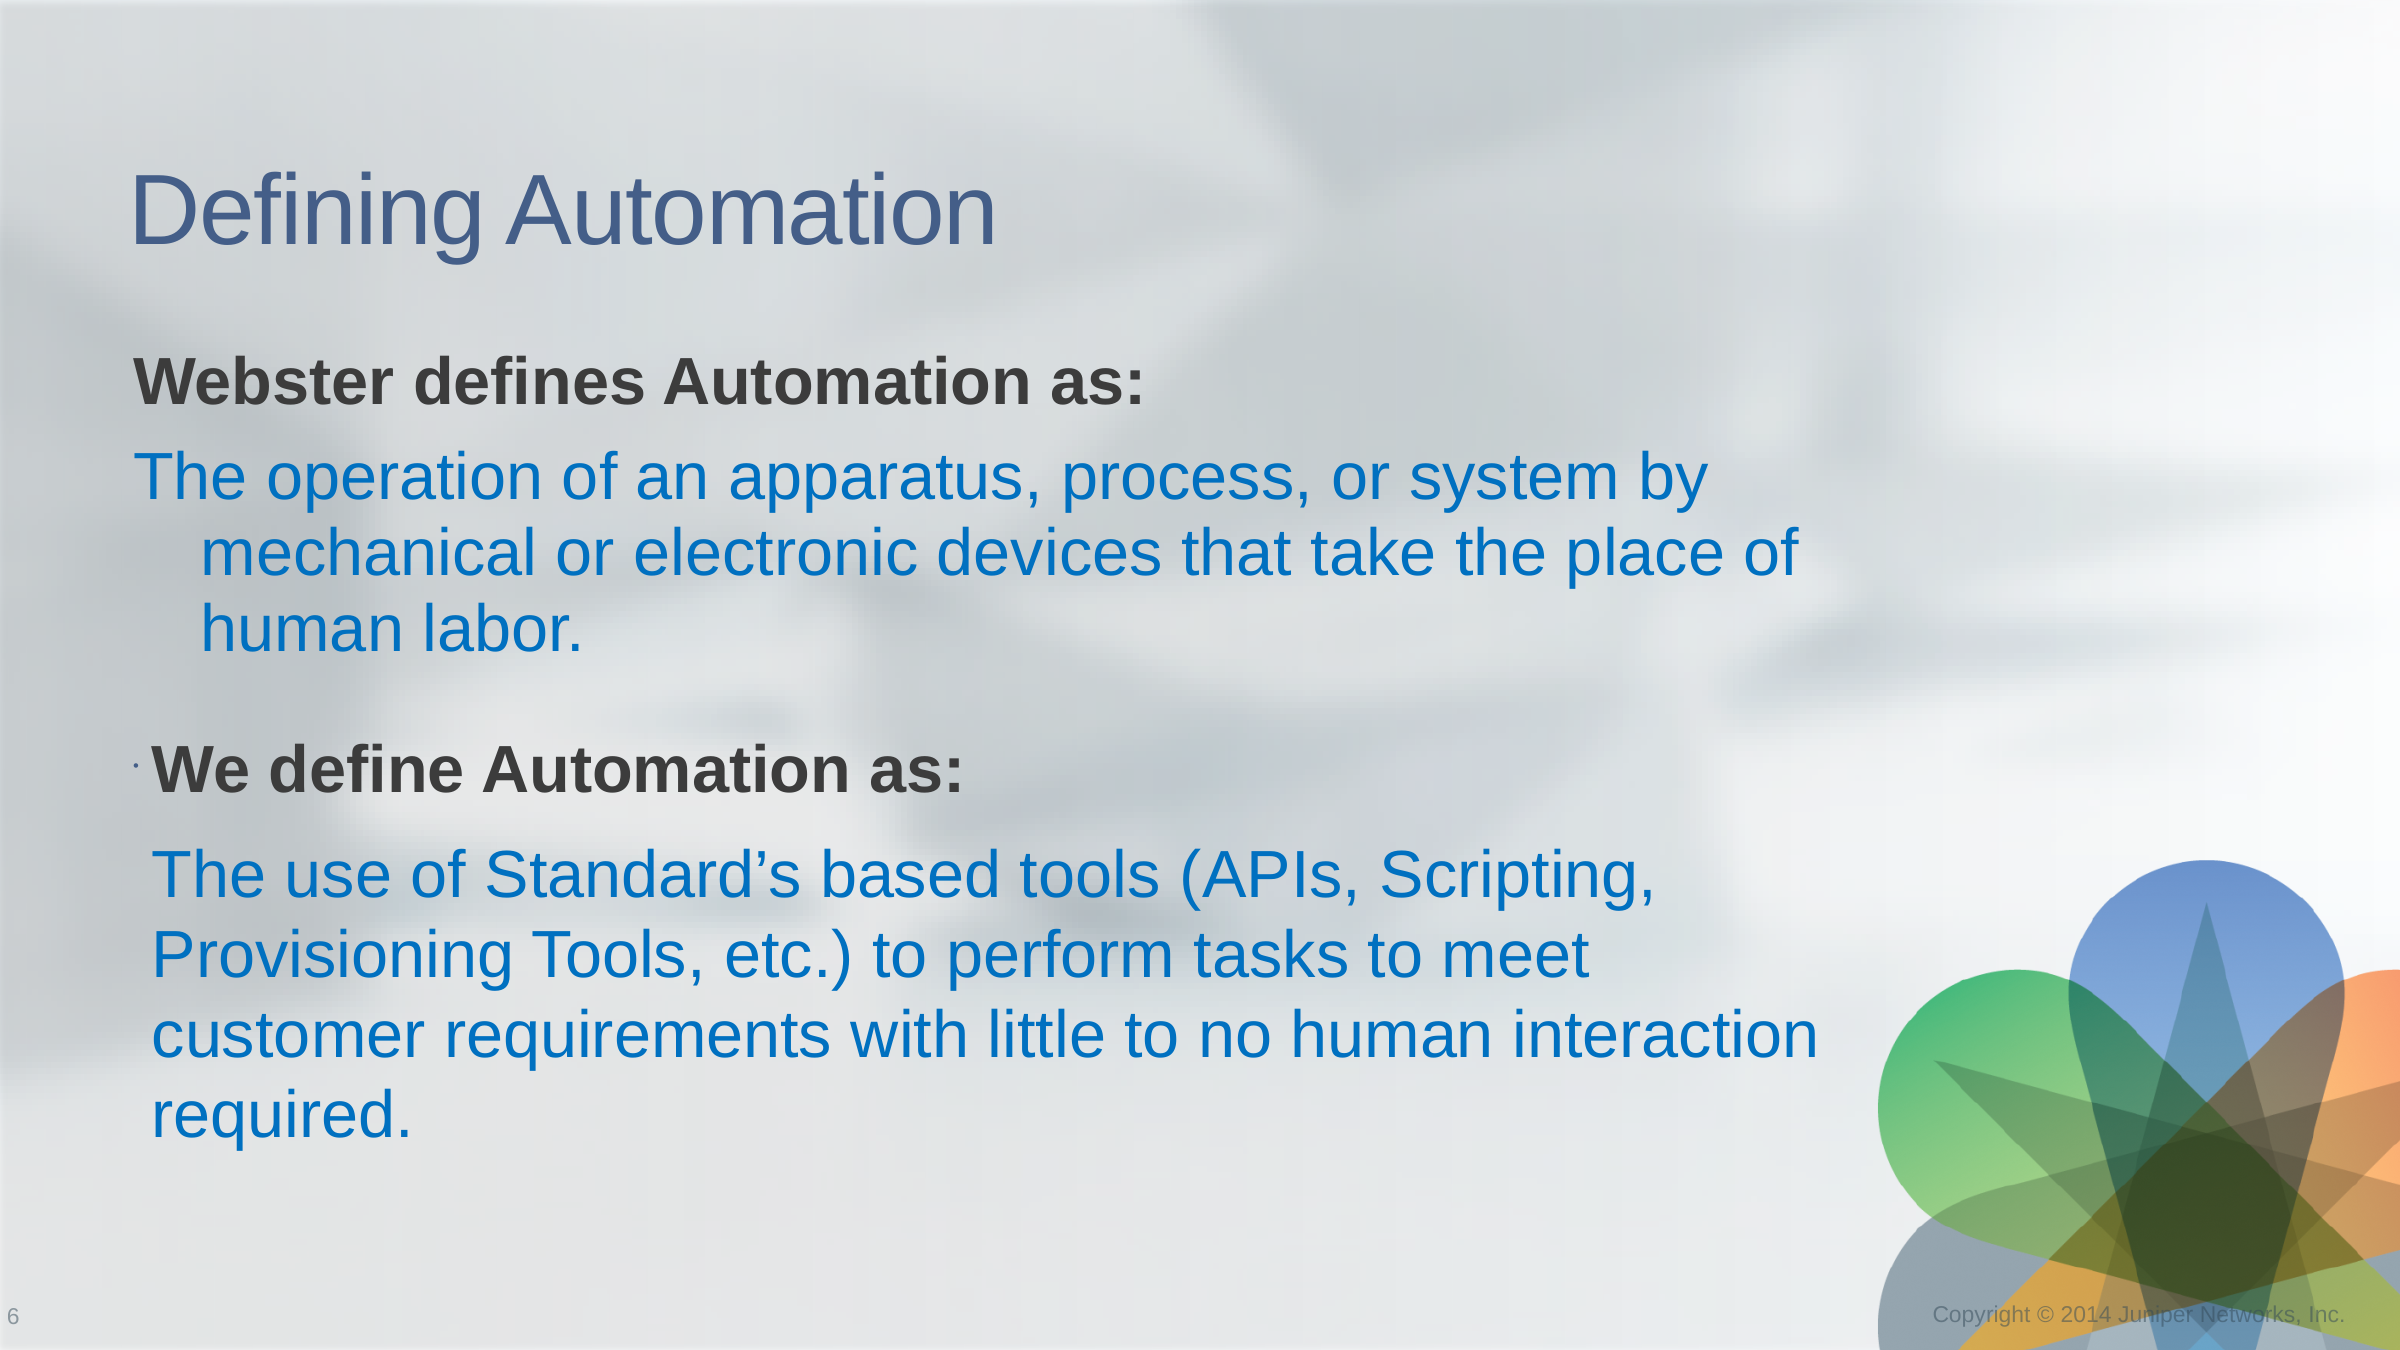

# Defining Automation
Webster defines Automation as:
The operation of an apparatus, process, or system by mechanical or electronic devices that take the place of human labor.

We define Automation as:
The use of Standard’s based tools (APIs, Scripting,  Provisioning Tools, etc.) to perform tasks to meet customer requirements with little to no human interaction required.